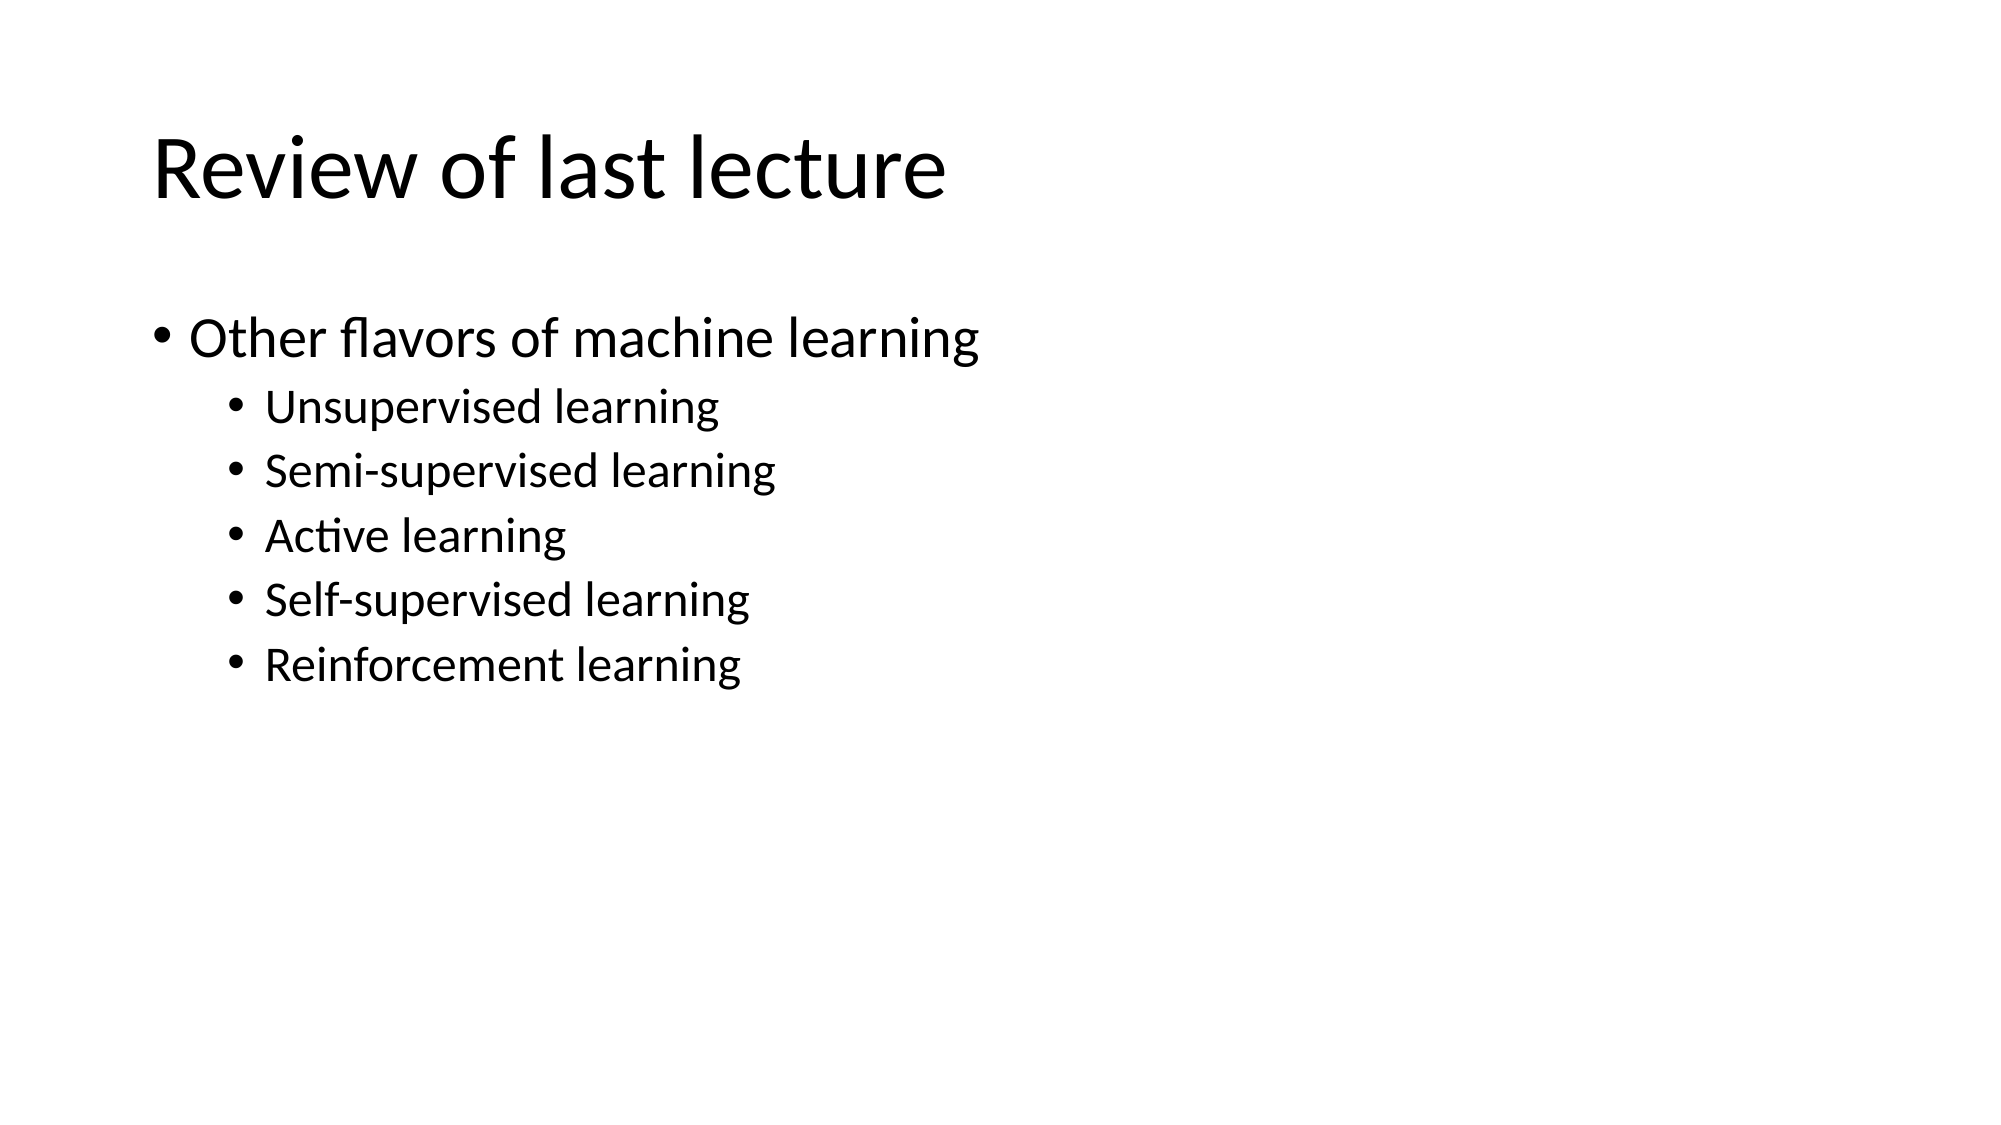

# Review of last lecture
Other flavors of machine learning
Unsupervised learning
Semi-supervised learning
Active learning
Self-supervised learning
Reinforcement learning